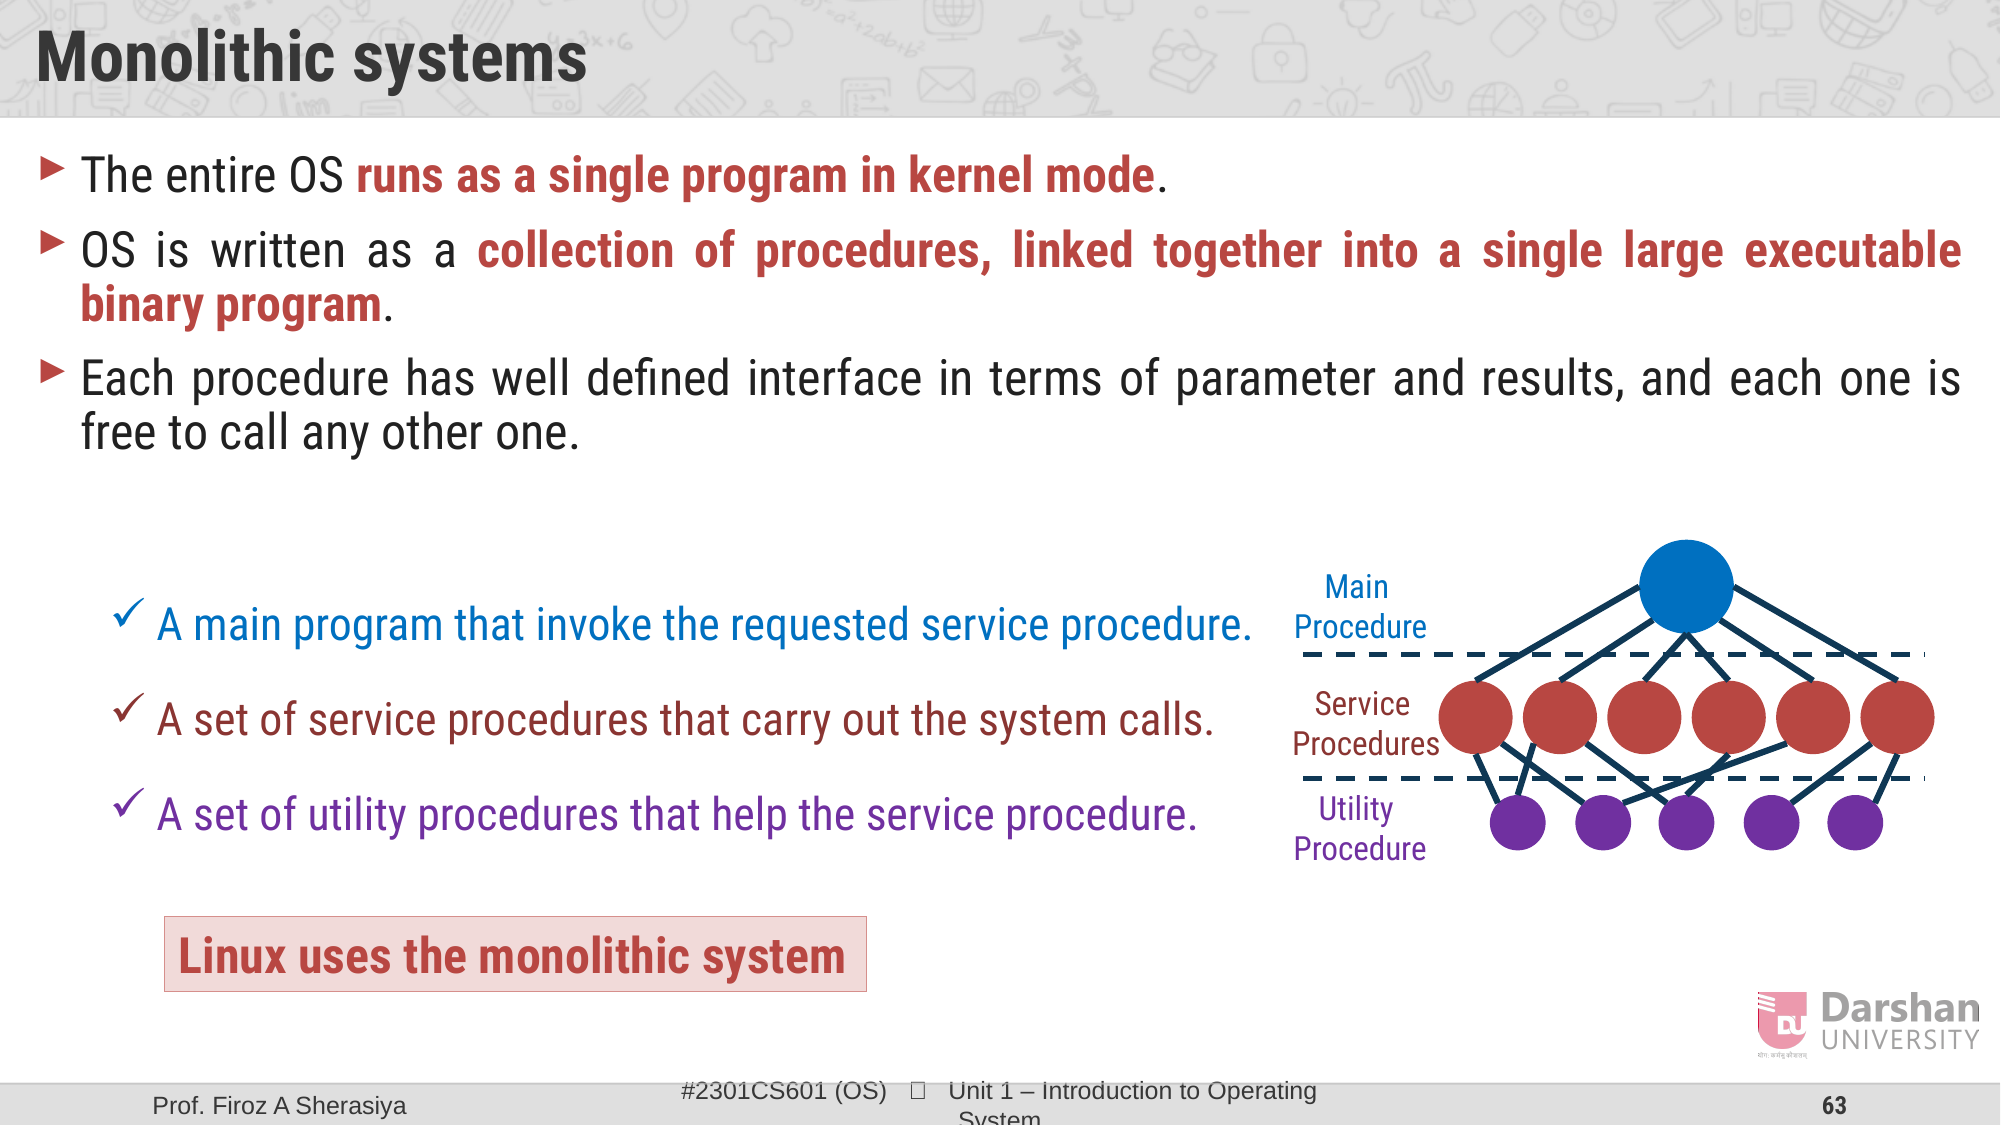

# Monolithic systems
The entire OS runs as a single program in kernel mode.
OS is written as a collection of procedures, linked together into a single large executable binary program.
Each procedure has well defined interface in terms of parameter and results, and each one is free to call any other one.

Main
Procedure
Service
Procedures

Utility
Procedure

A main program that invoke the requested service procedure.
A set of service procedures that carry out the system calls.
A set of utility procedures that help the service procedure.
Linux uses the monolithic system